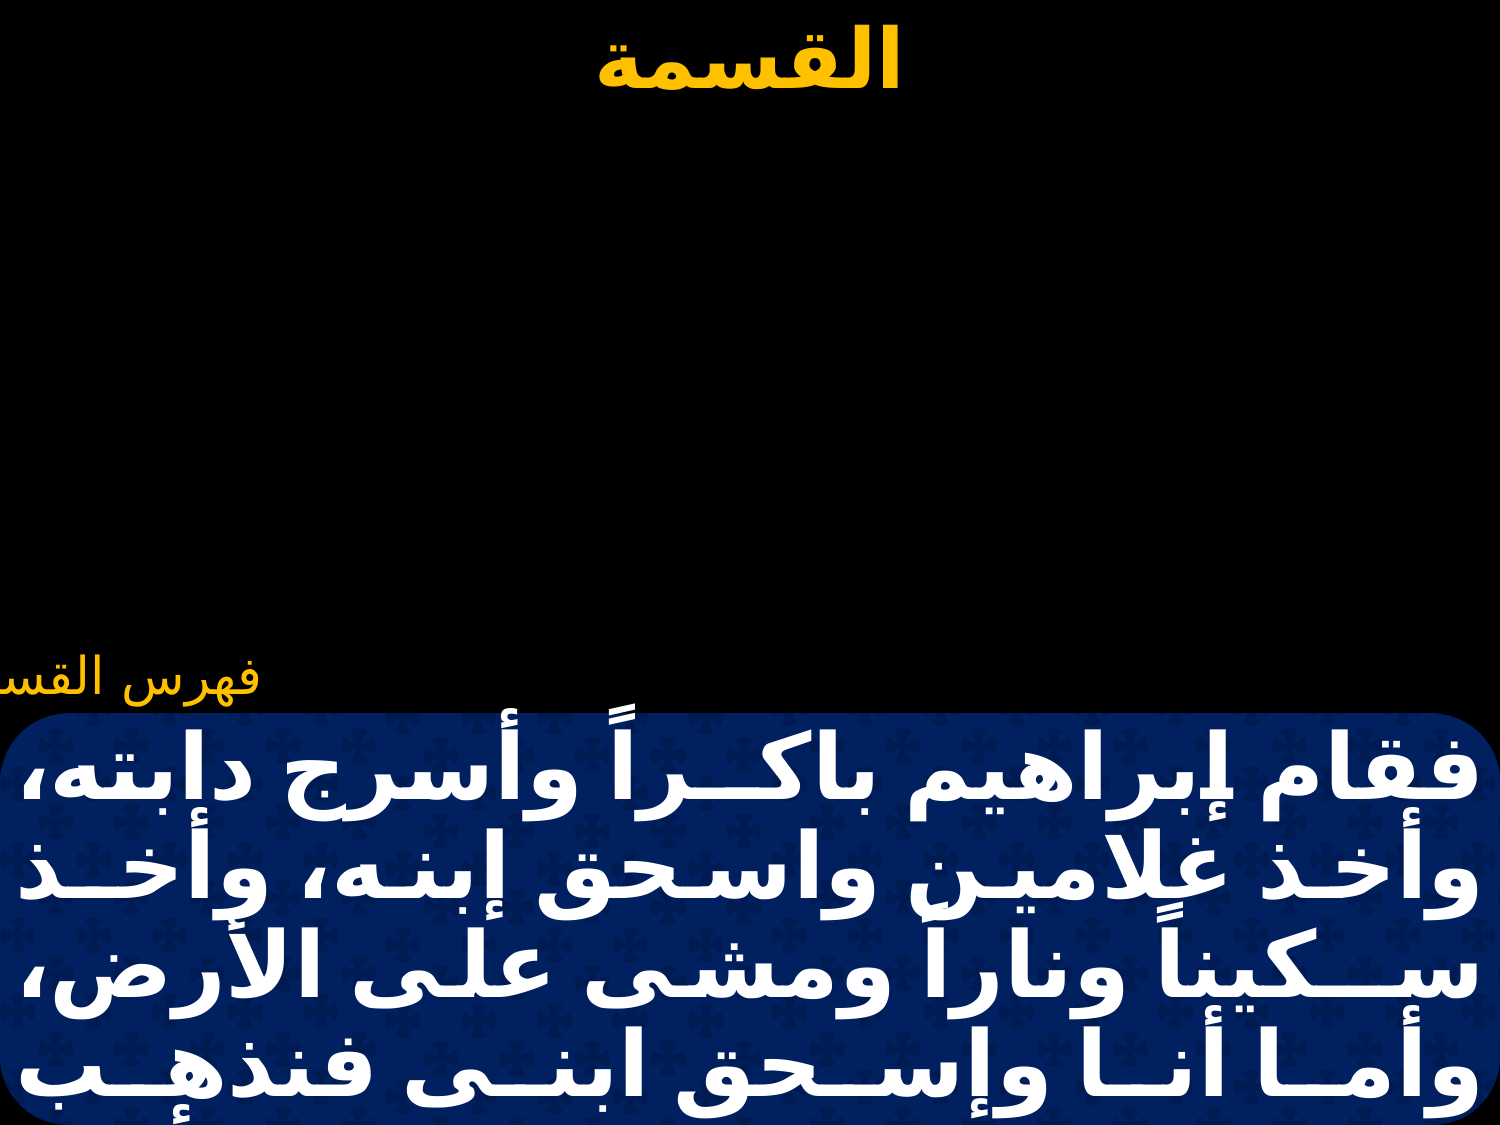

#
فقام إبراهيم باكــراً وأسرج دابته، وأخذ غلامين واسحق إبنه، وأخـذ ســكيناً وناراً ومشى على الأرض، وأما أنا وإسحق ابنى فنذهب ونسـجد ثم نرجـع إليكـما. وأخذ إبراهيم حطب المحرقة